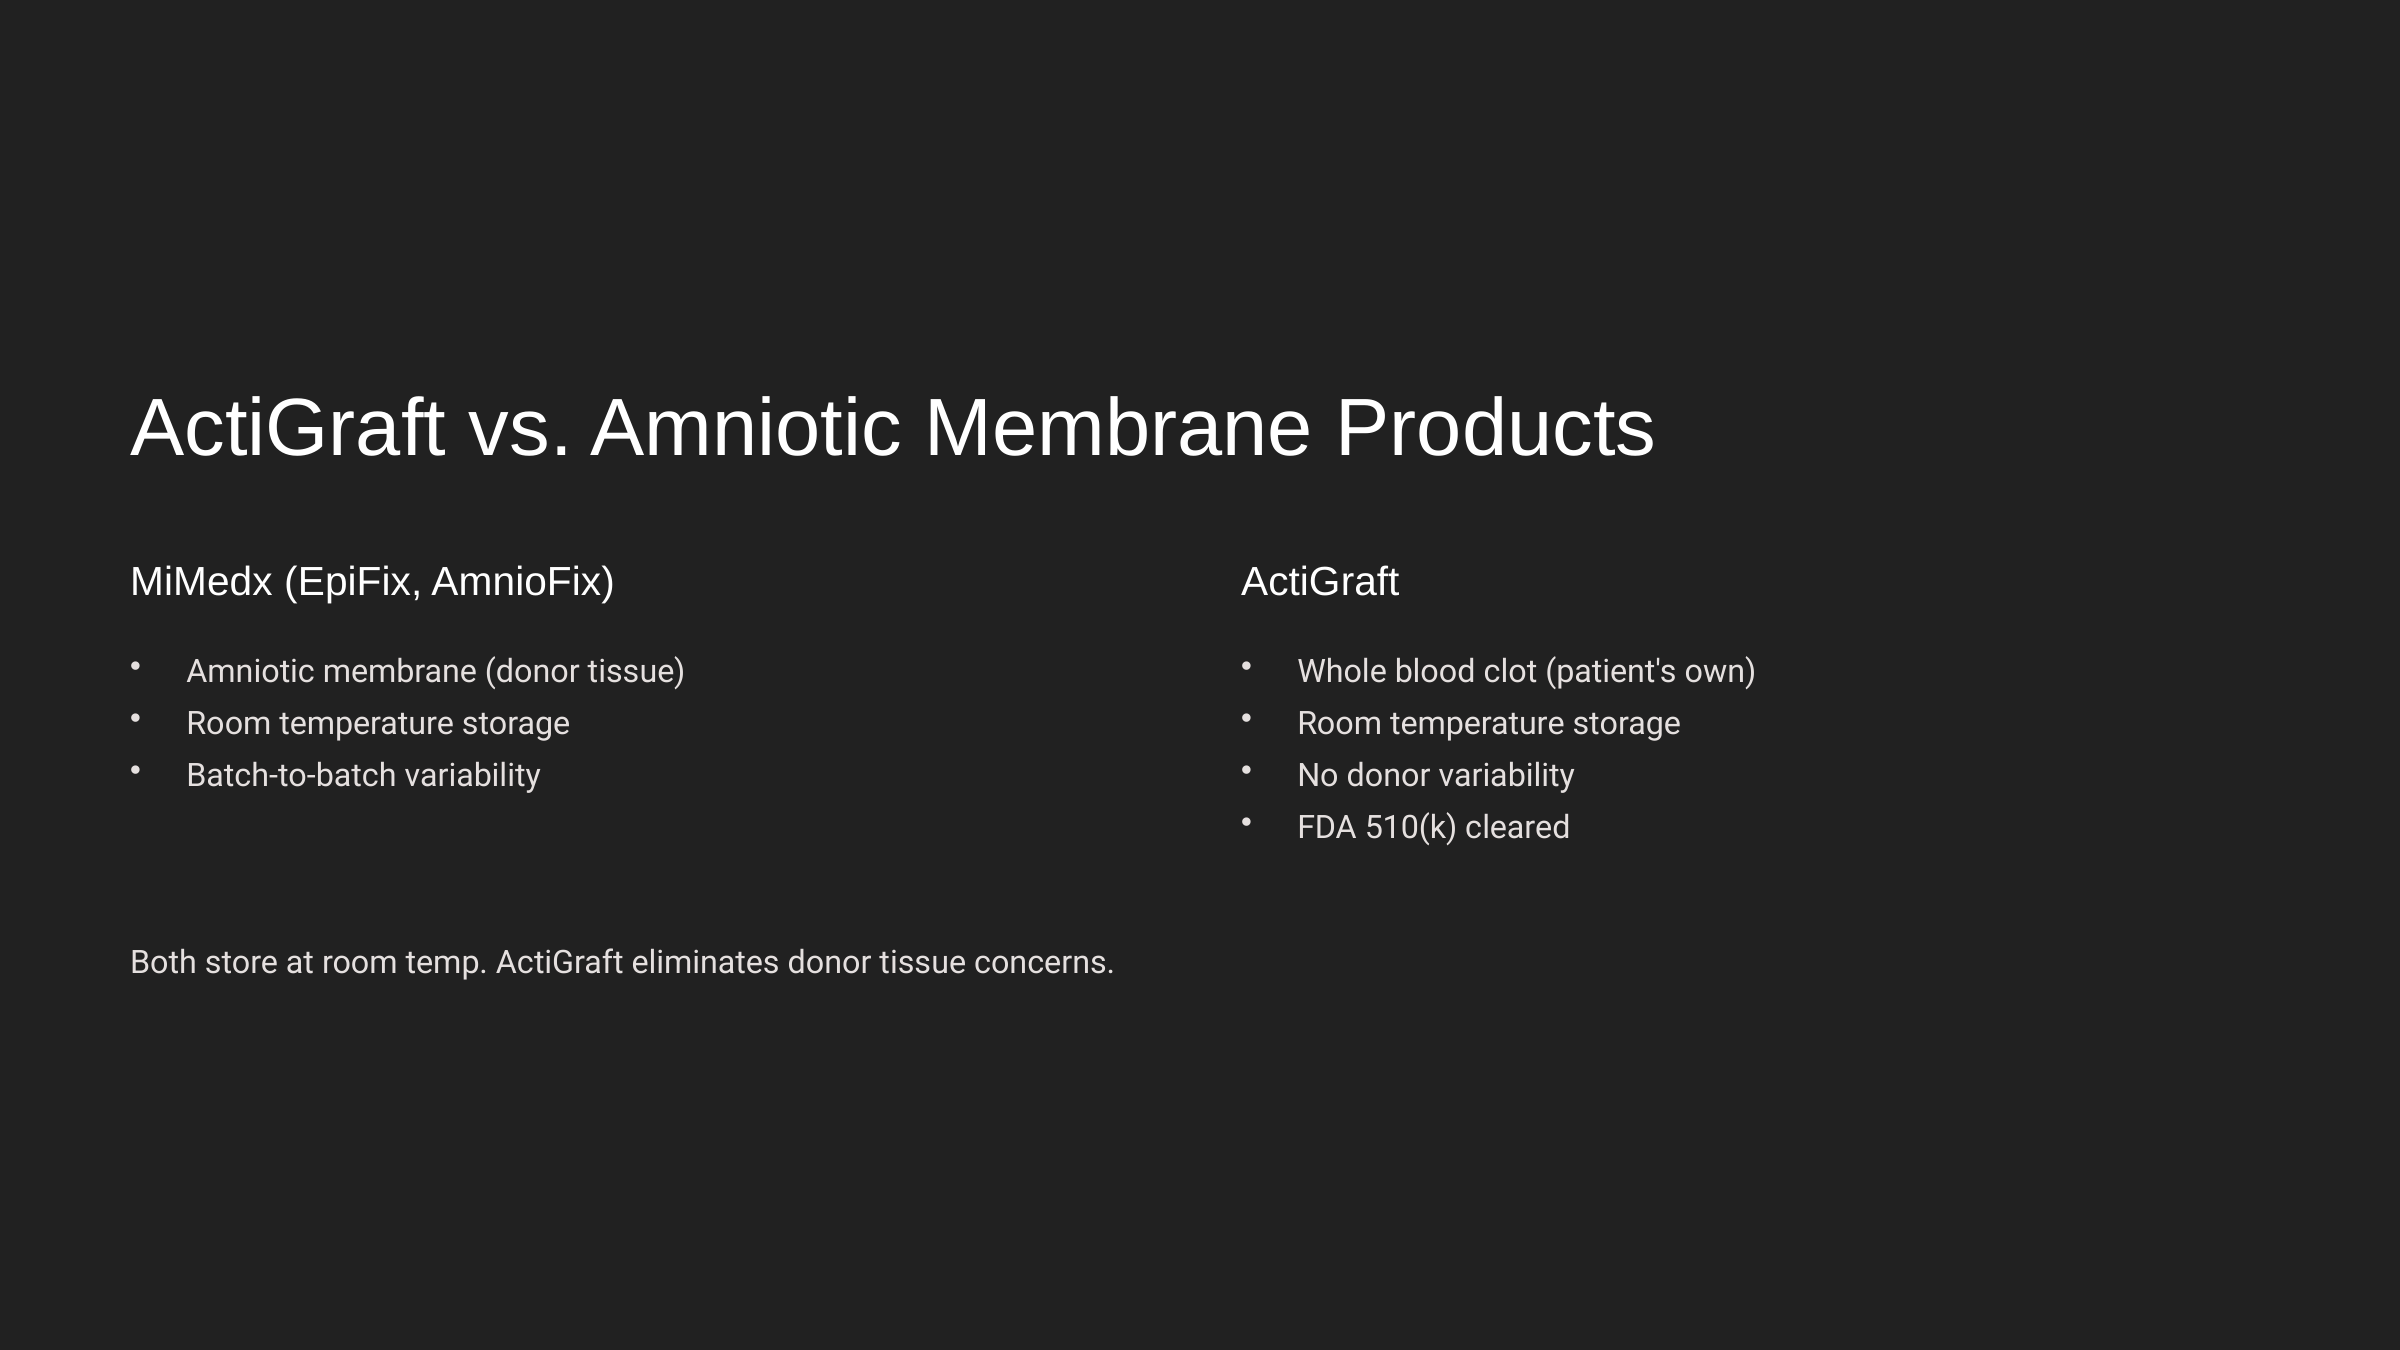

ActiGraft vs. Amniotic Membrane Products
MiMedx (EpiFix, AmnioFix)
ActiGraft
Amniotic membrane (donor tissue)
Room temperature storage
Batch-to-batch variability
Whole blood clot (patient's own)
Room temperature storage
No donor variability
FDA 510(k) cleared
Both store at room temp. ActiGraft eliminates donor tissue concerns.